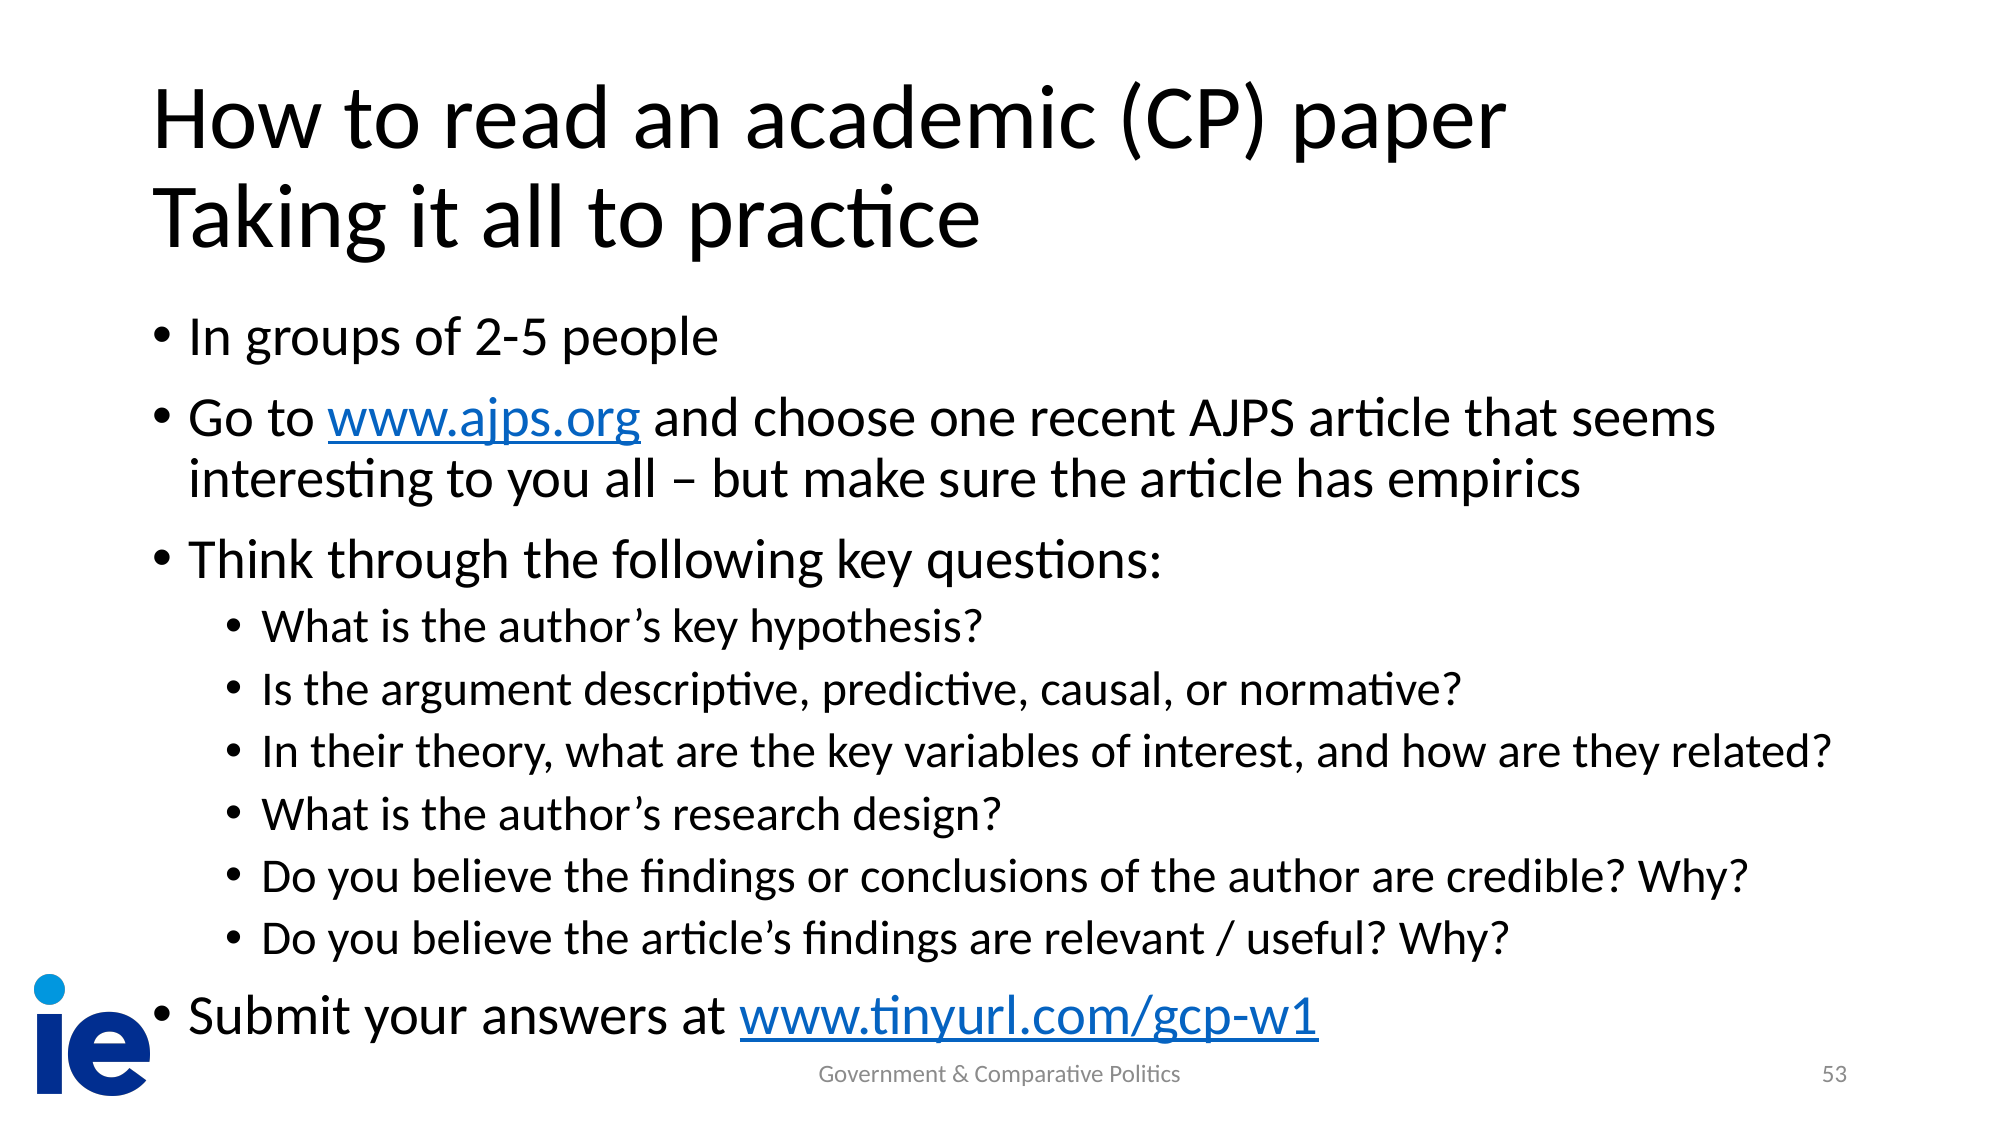

# How to read an academic (CP) paper Taking it all to practice
In groups of 2-5 people
Go to www.ajps.org and choose one recent AJPS article that seems interesting to you all – but make sure the article has empirics
Think through the following key questions:
What is the author’s key hypothesis?
Is the argument descriptive, predictive, causal, or normative?
In their theory, what are the key variables of interest, and how are they related?
What is the author’s research design?
Do you believe the findings or conclusions of the author are credible? Why?
Do you believe the article’s findings are relevant / useful? Why?
Submit your answers at www.tinyurl.com/gcp-w1

Government & Comparative Politics
53